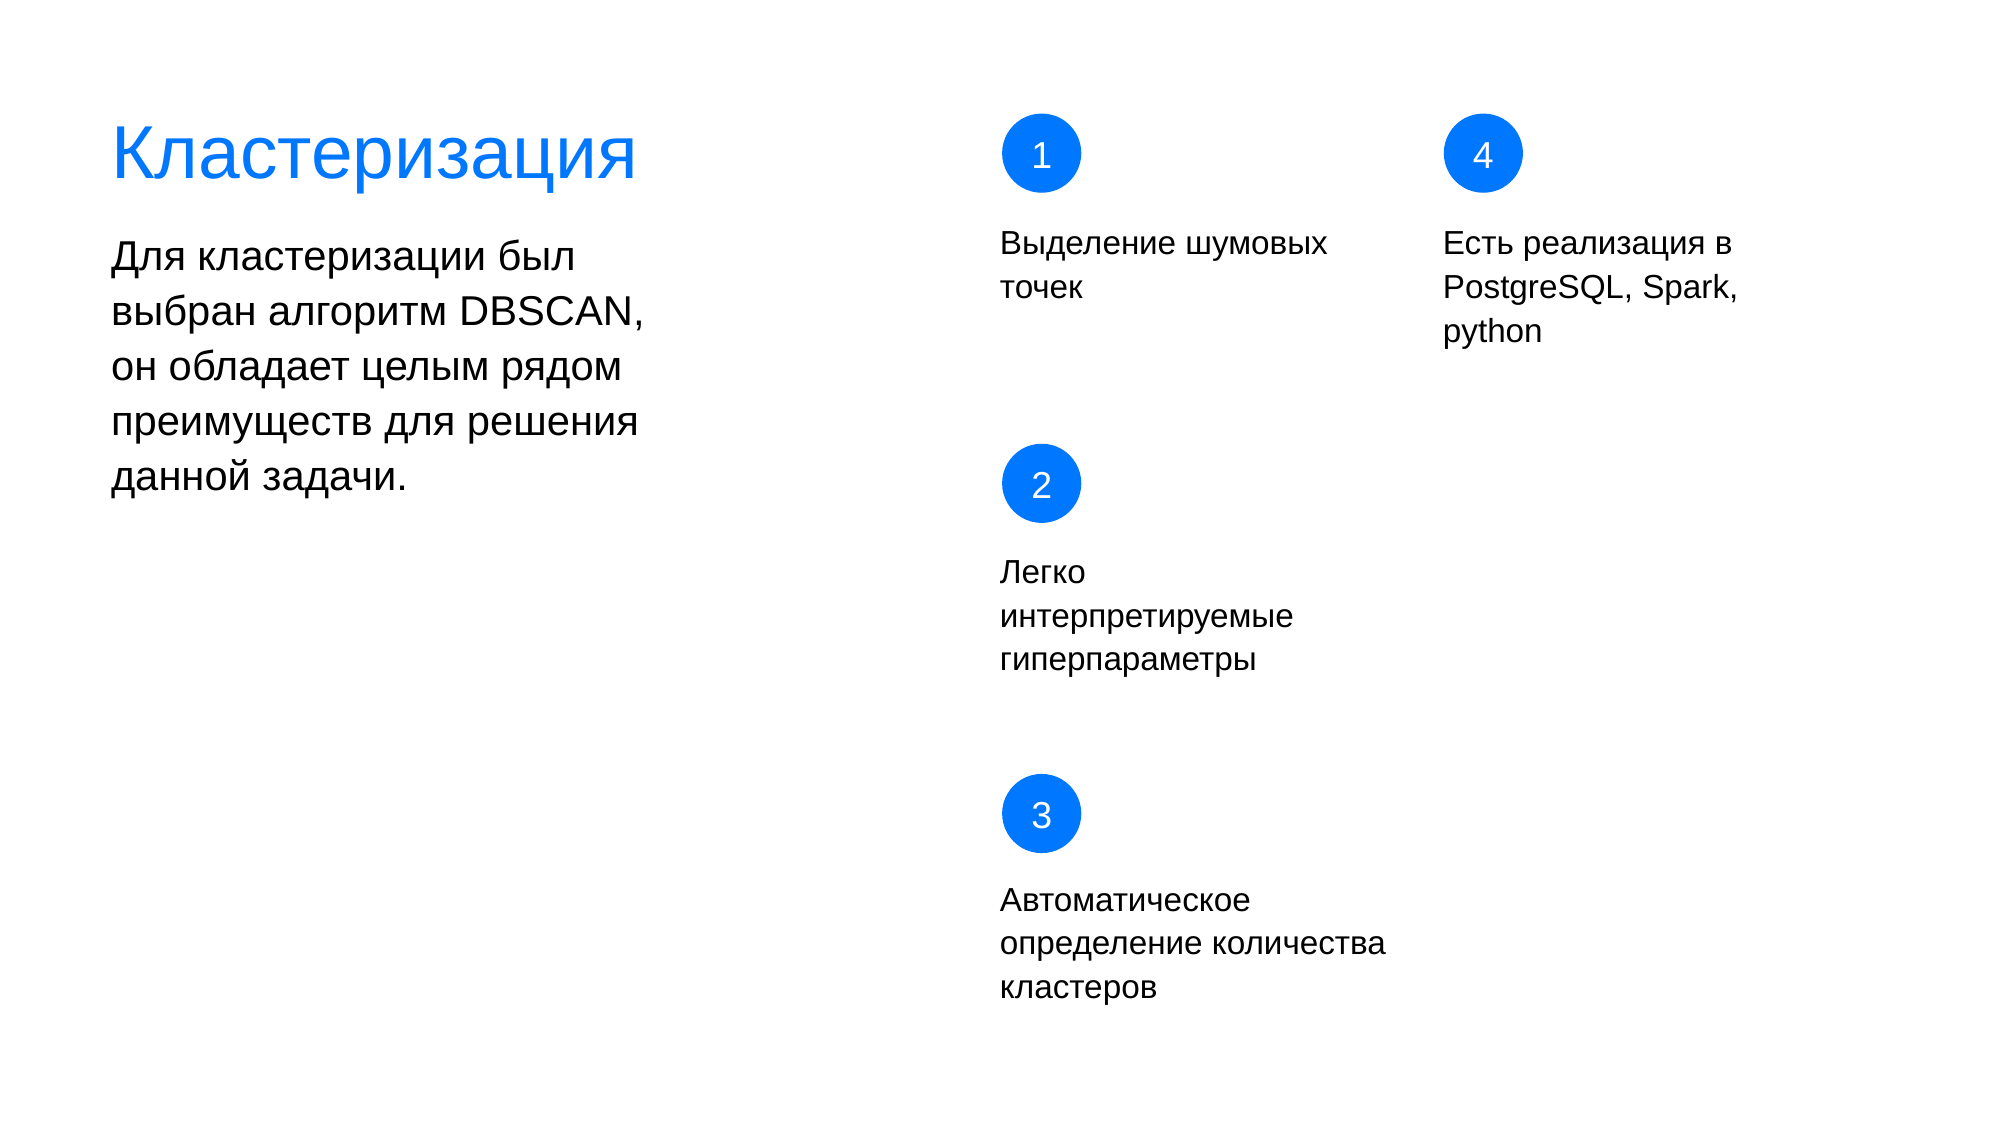

# Кластеризация
1
4
Выделение шумовых точек
Есть реализация в PostgreSQL, Spark, python
Для кластеризации был выбран алгоритм DBSCAN, он обладает целым рядом преимуществ для решения данной задачи.
2
Легко интерпретируемые гиперпараметры

3
Автоматическое определение количества кластеров